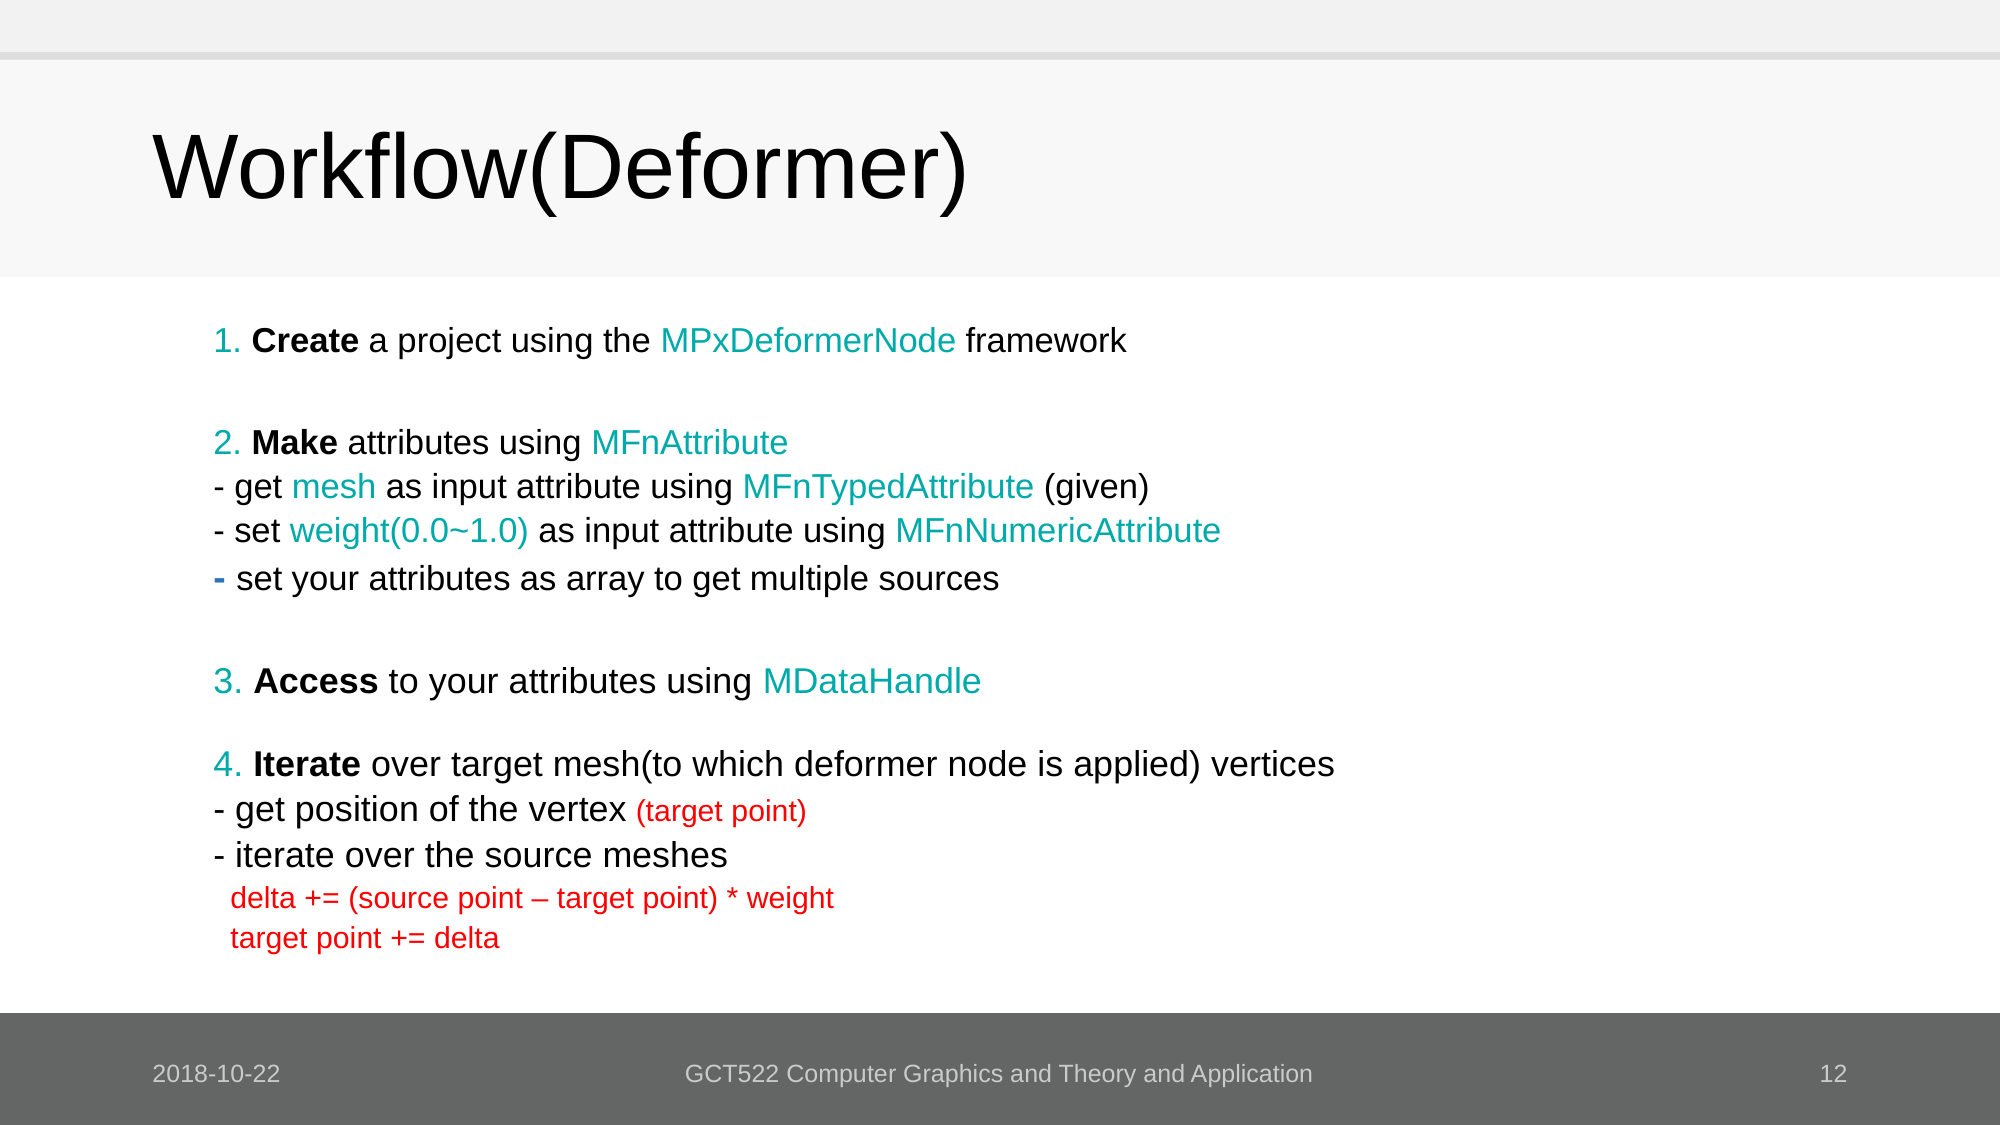

# Workflow(Deformer)
1. Create a project using the MPxDeformerNode framework

2. Make attributes using MFnAttribute
	- get mesh as input attribute using MFnTypedAttribute (given)
	- set weight(0.0~1.0) as input attribute using MFnNumericAttribute
	- set your attributes as array to get multiple sources

3. Access to your attributes using MDataHandle

4. Iterate over target mesh(to which deformer node is applied) vertices
	- get position of the vertex (target point)
	- iterate over the source meshes
	  delta += (source point – target point) * weight
	  target point += delta
2018-10-22
GCT522 Computer Graphics and Theory and Application
12